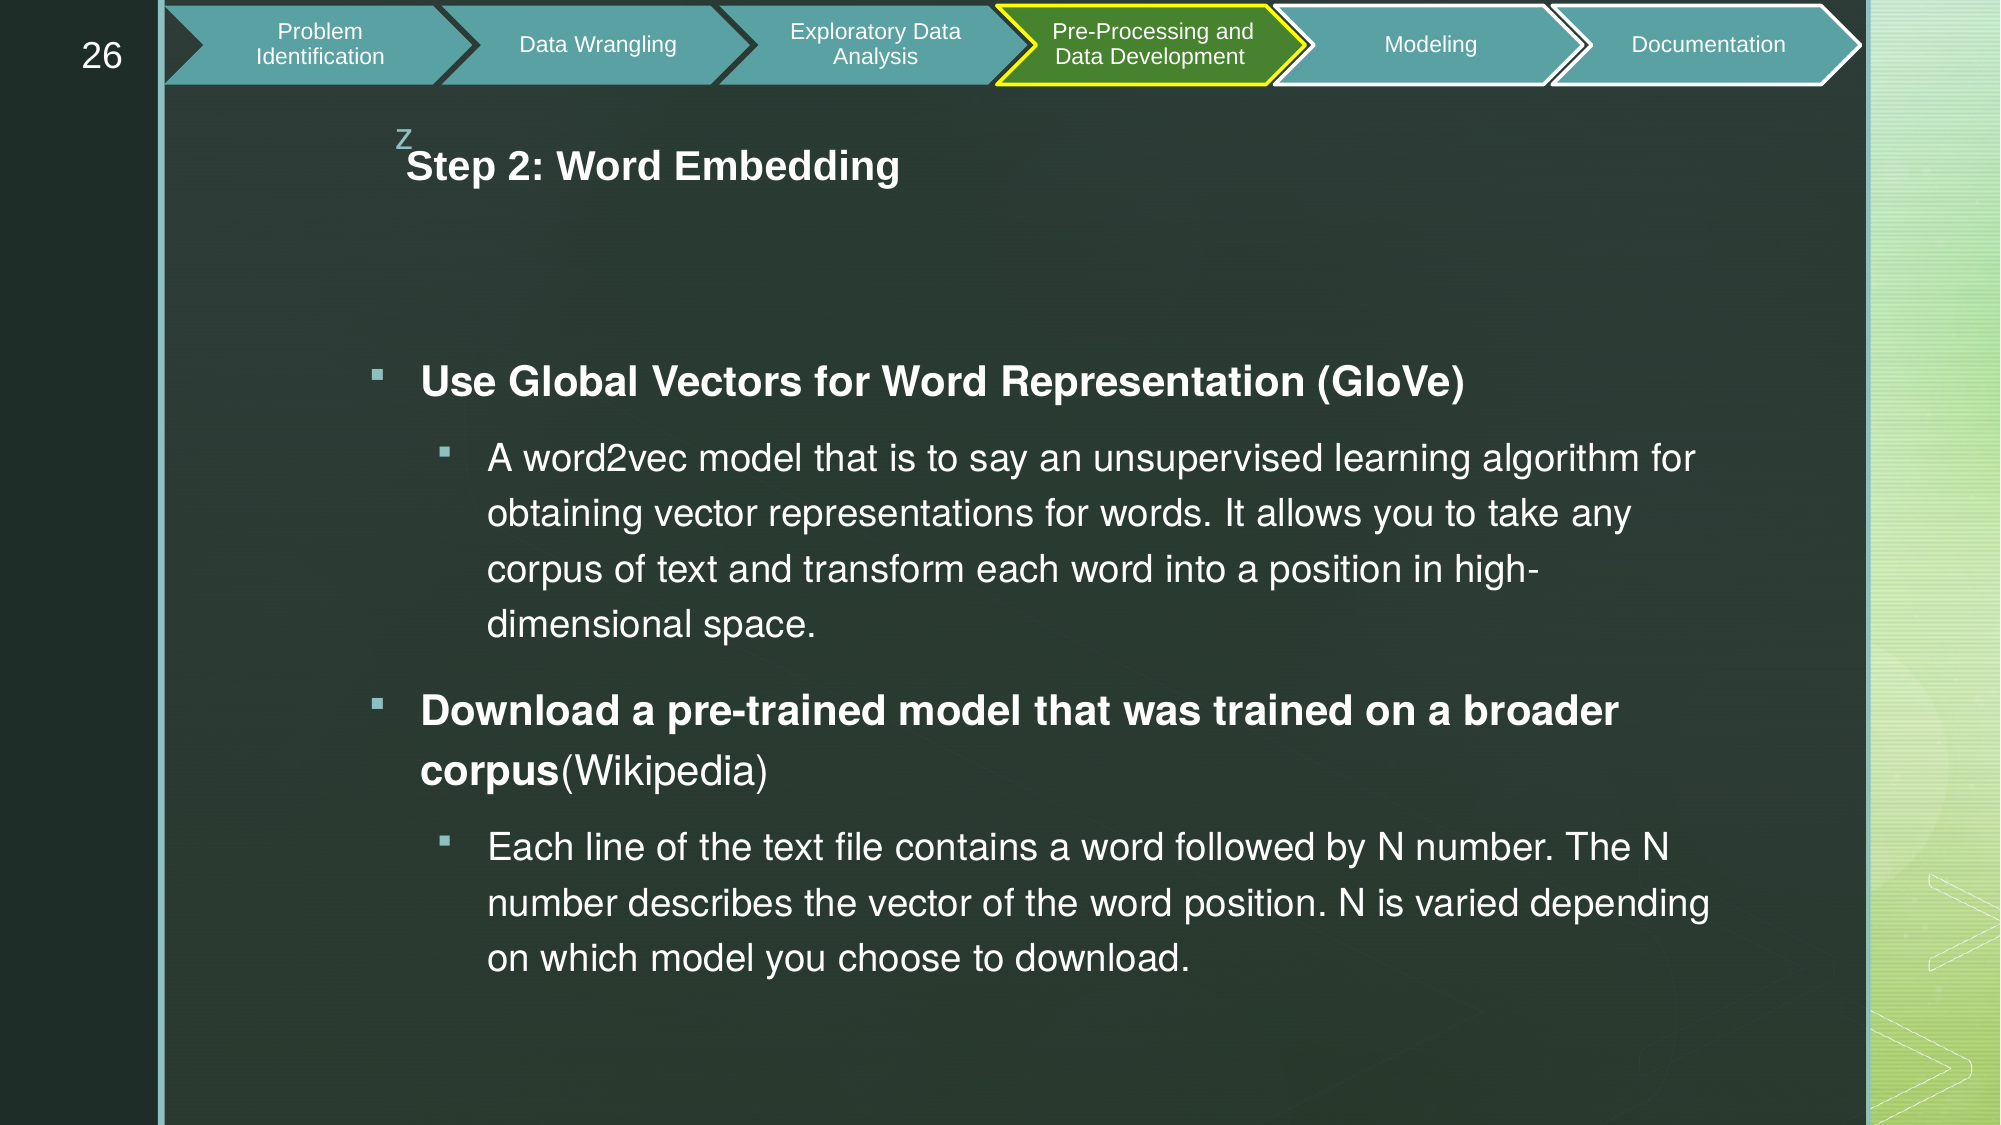

Problem Identification
Data Wrangling
Exploratory Data Analysis
Pre-Processing and Data Development
Modeling
Documentation
26
Step 2: Word Embedding
Use Global Vectors for Word Representation (GloVe)
A word2vec model that is to say an unsupervised learning algorithm for obtaining vector representations for words. It allows you to take any corpus of text and transform each word into a position in high-dimensional space.
Download a pre-trained model that was trained on a broader corpus(Wikipedia)
Each line of the text file contains a word followed by N number. The N number describes the vector of the word position. N is varied depending on which model you choose to download.